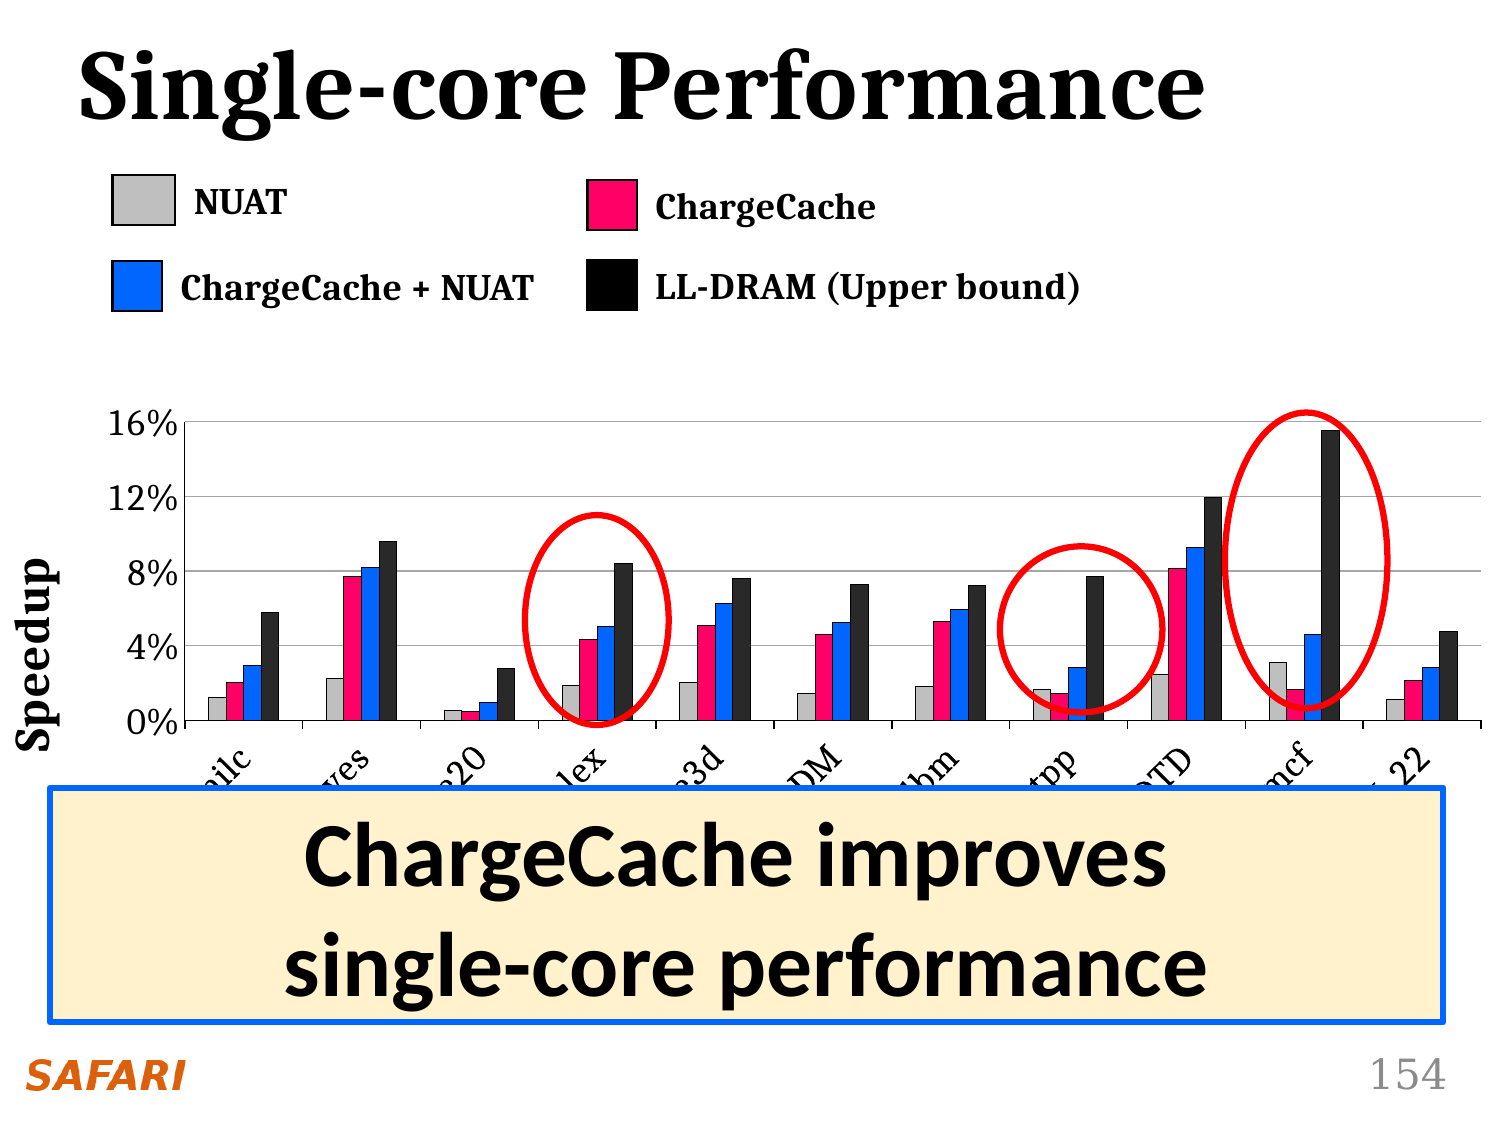

# Single-core Performance
NUAT

ChargeCache

LL-DRAM (Upper bound)

ChargeCache + NUAT

### Chart

| Category | NUAT | ChargeCache | ChargeCache + NUAT | Low-Latency DRAM |
|---|---|---|---|---|
| milc | 0.0121191527919355 | 0.0205006229471061 | 0.0294484086533016 | 0.057877449314758 |
| bwaves | 0.0226032735775528 | 0.0771628994544038 | 0.0818394388152768 | 0.0958690568978957 |
| apache20 | 0.00523062291963838 | 0.00475511174512588 | 0.00951022349025199 | 0.0275796481217307 |
| soplex | 0.0187003901520248 | 0.0433203282658414 | 0.0504506928561819 | 0.0839499529126866 |
| leslie3d | 0.0201998023932375 | 0.0507190690525854 | 0.0627950378746296 | 0.0758590405093864 |
| cactusADM | 0.0143042912873863 | 0.0461638491547465 | 0.052665799739922 | 0.0728218465539661 |
| lbm | 0.018094731240021 | 0.0528649991130032 | 0.0592513748447756 | 0.0722015256342026 |
| omnetpp | 0.0163692047734716 | 0.014468264864294 | 0.0283028830921956 | 0.0771992818671454 |
| GemsFDTD | 0.0248273594212429 | 0.0813877014140085 | 0.092732653732325 | 0.11920420914173 |
| mcf | 0.0311222885884943 | 0.0163470606727443 | 0.0462118830556426 | 0.154982709839673 |
| AVG - ALL 22 | 0.0110918181313397 | 0.02131668846751 | 0.028195786043169 | 0.0475282133325664 |

ChargeCache improves
single-core performance